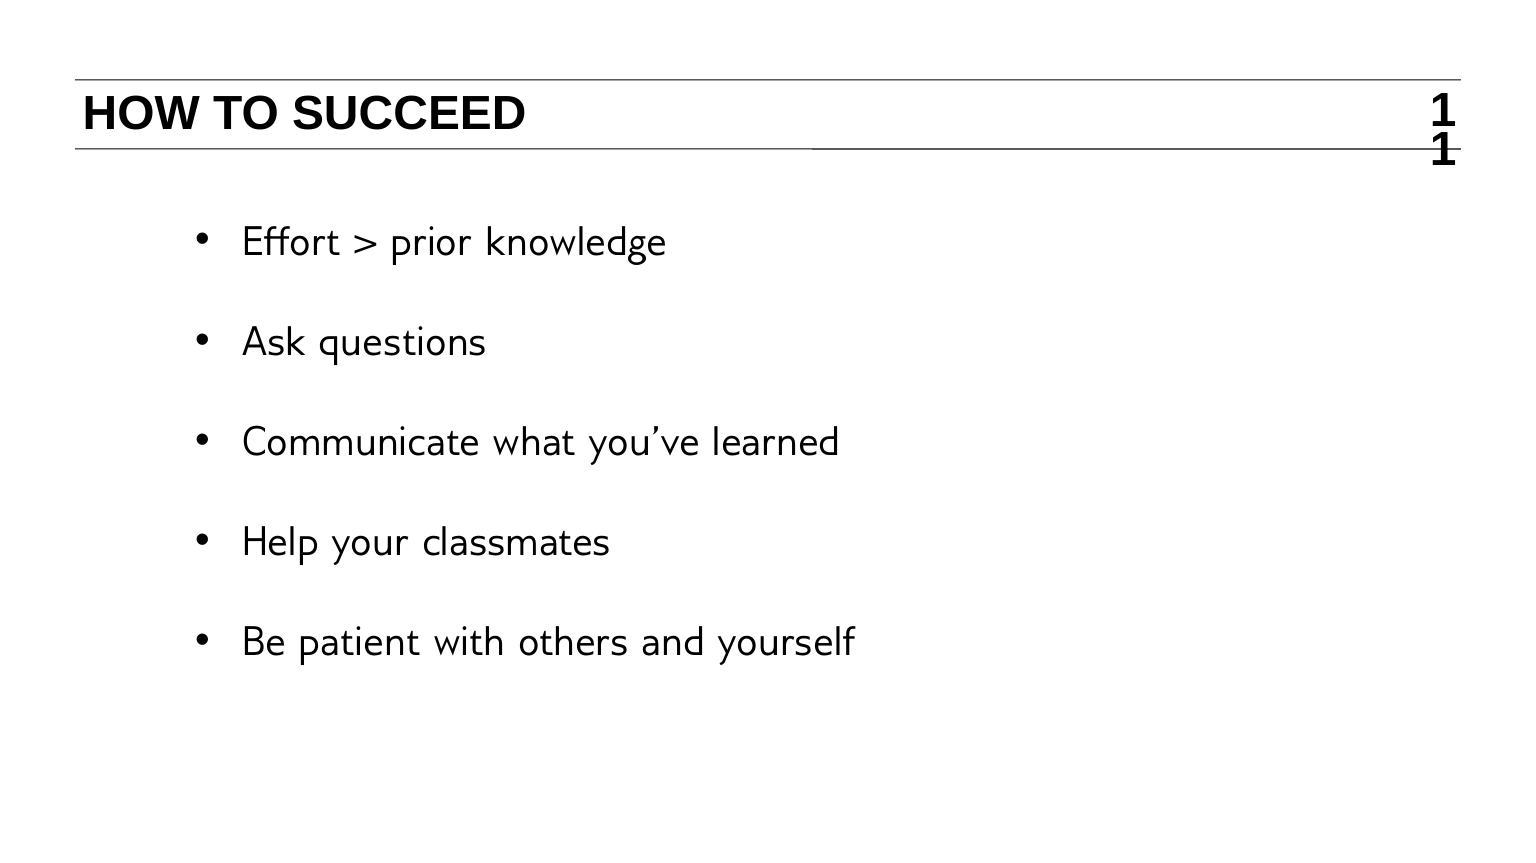

How to Succeed
11
Effort > prior knowledge

Ask questions

Communicate what you’ve learned

Help your classmates

Be patient with others and yourself